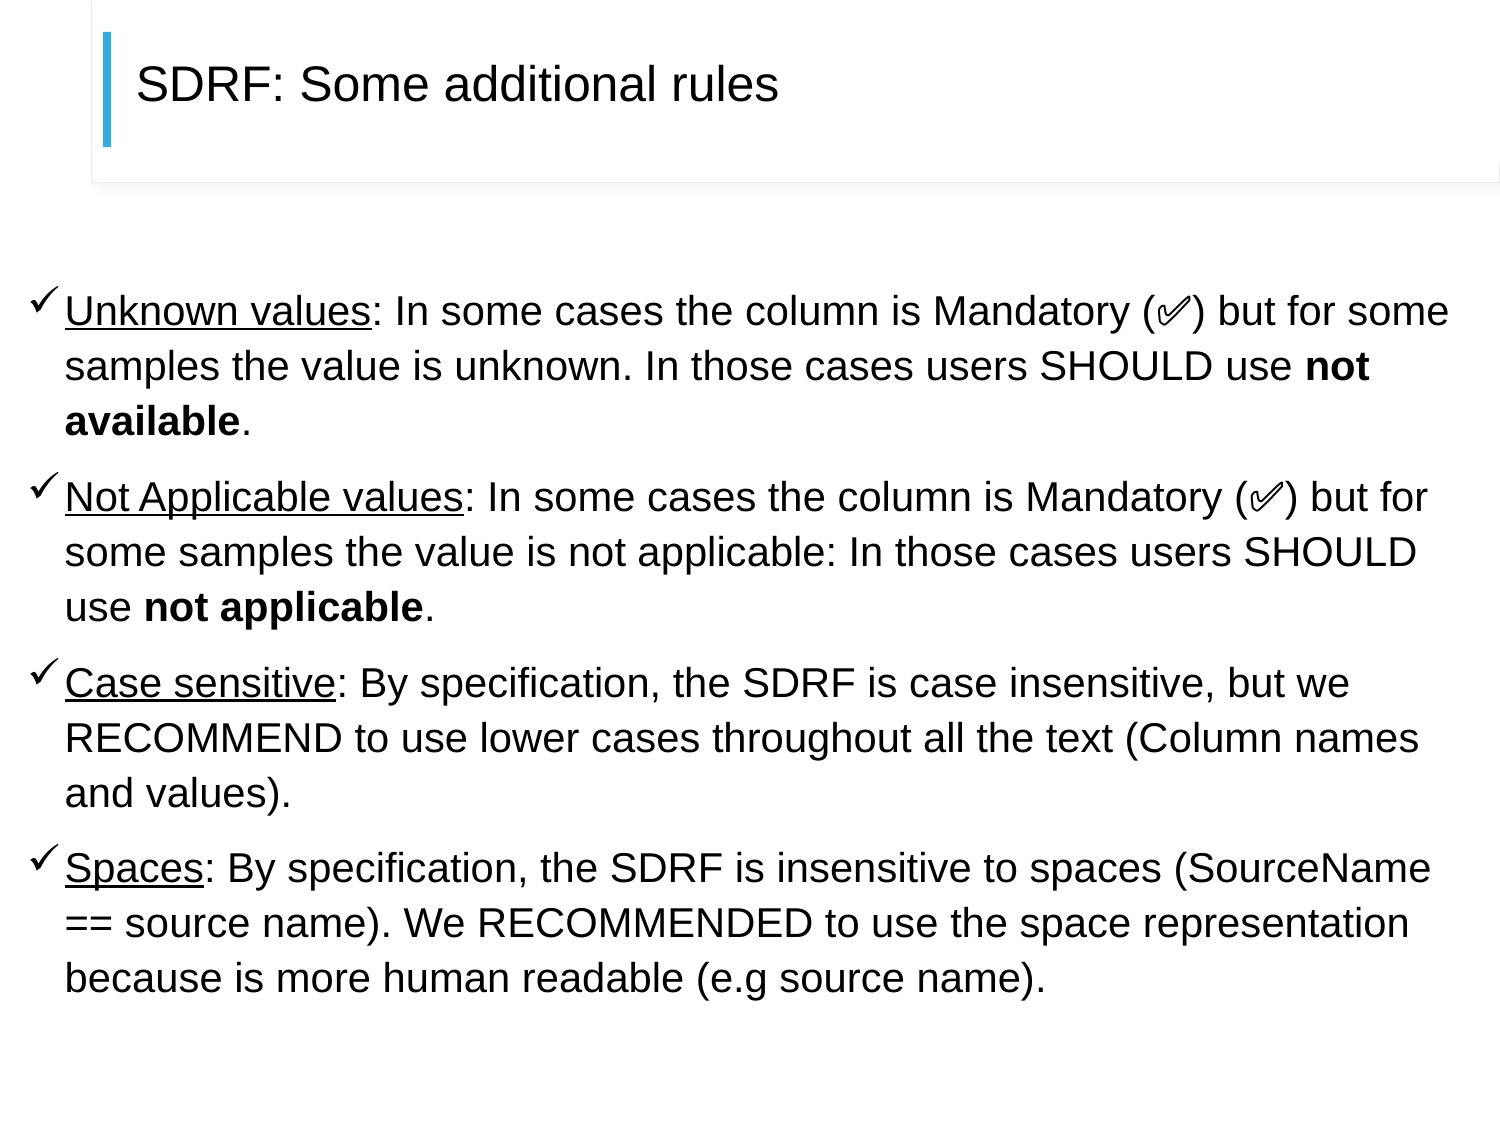

# SDRF: Some additional rules
Unknown values: In some cases the column is Mandatory (✅) but for some samples the value is unknown. In those cases users SHOULD use not available.
Not Applicable values: In some cases the column is Mandatory (✅) but for some samples the value is not applicable: In those cases users SHOULD use not applicable.
Case sensitive: By specification, the SDRF is case insensitive, but we RECOMMEND to use lower cases throughout all the text (Column names and values).
Spaces: By specification, the SDRF is insensitive to spaces (SourceName == source name). We RECOMMENDED to use the space representation because is more human readable (e.g source name).